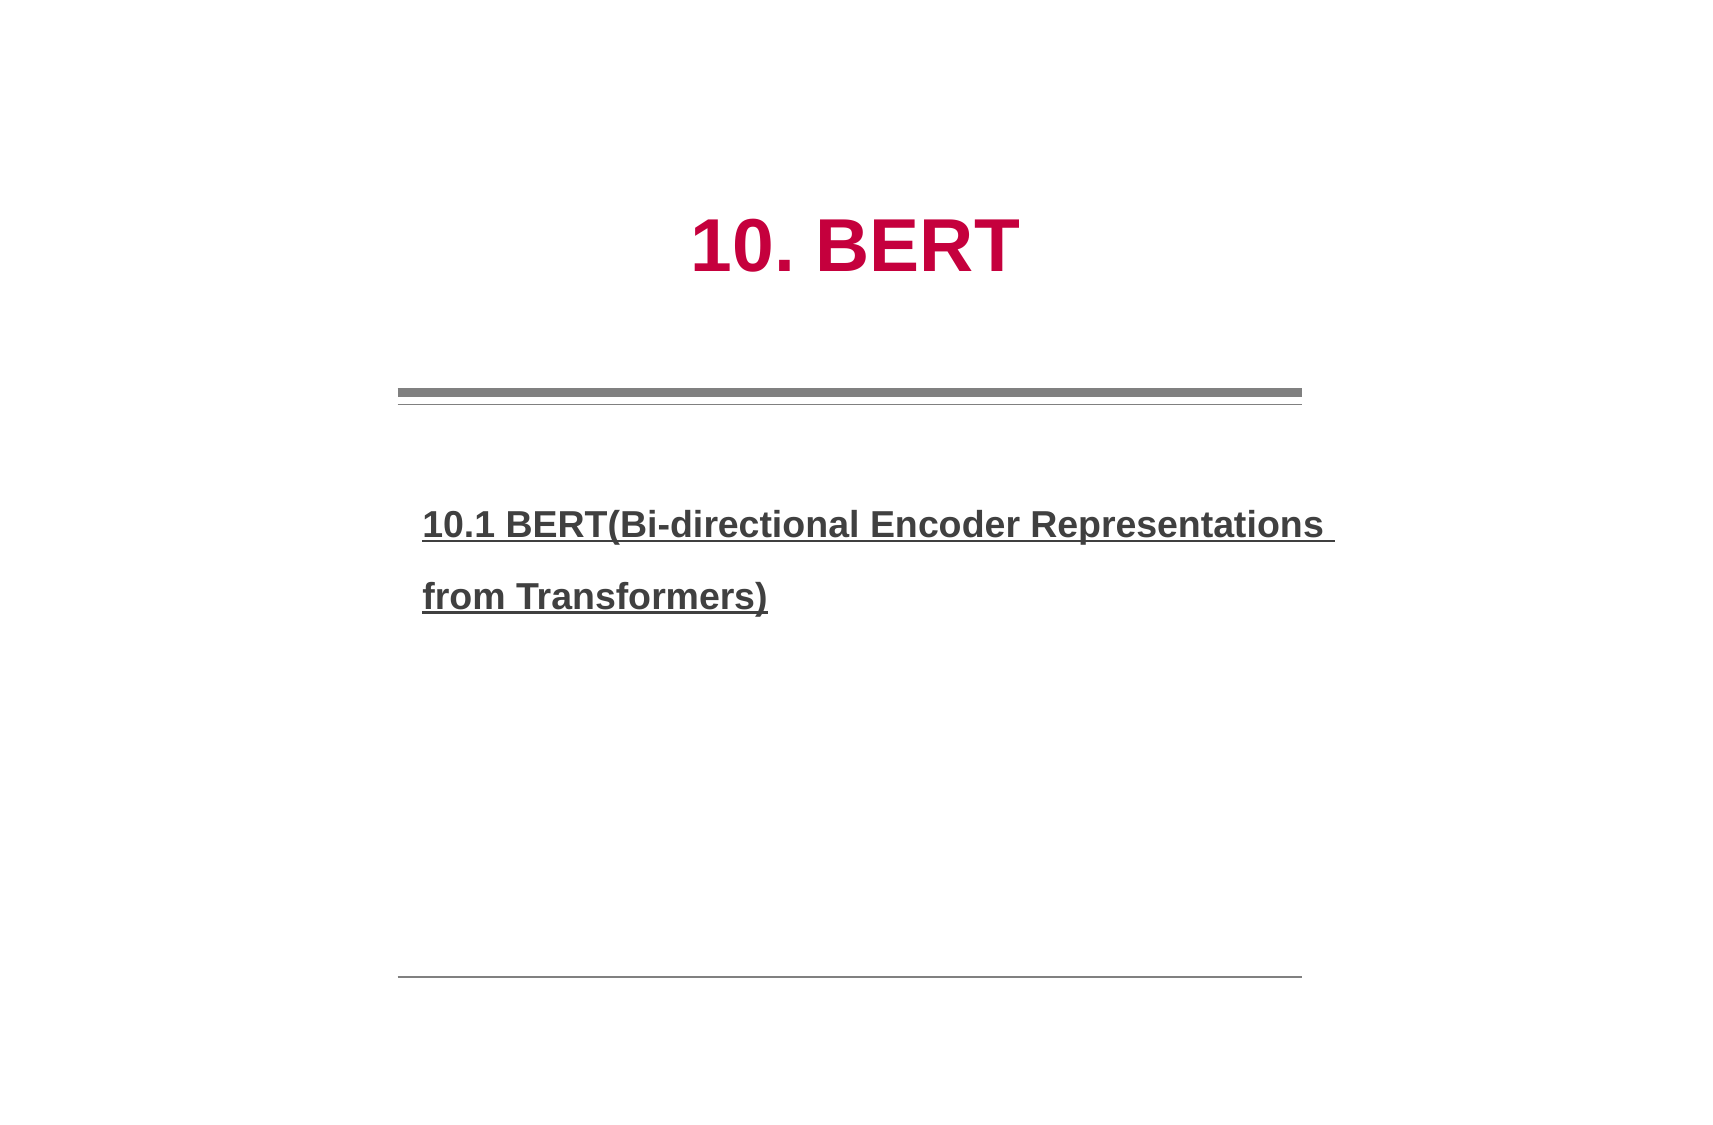

10. BERT
10.1 BERT(Bi-directional Encoder Representations
from Transformers)